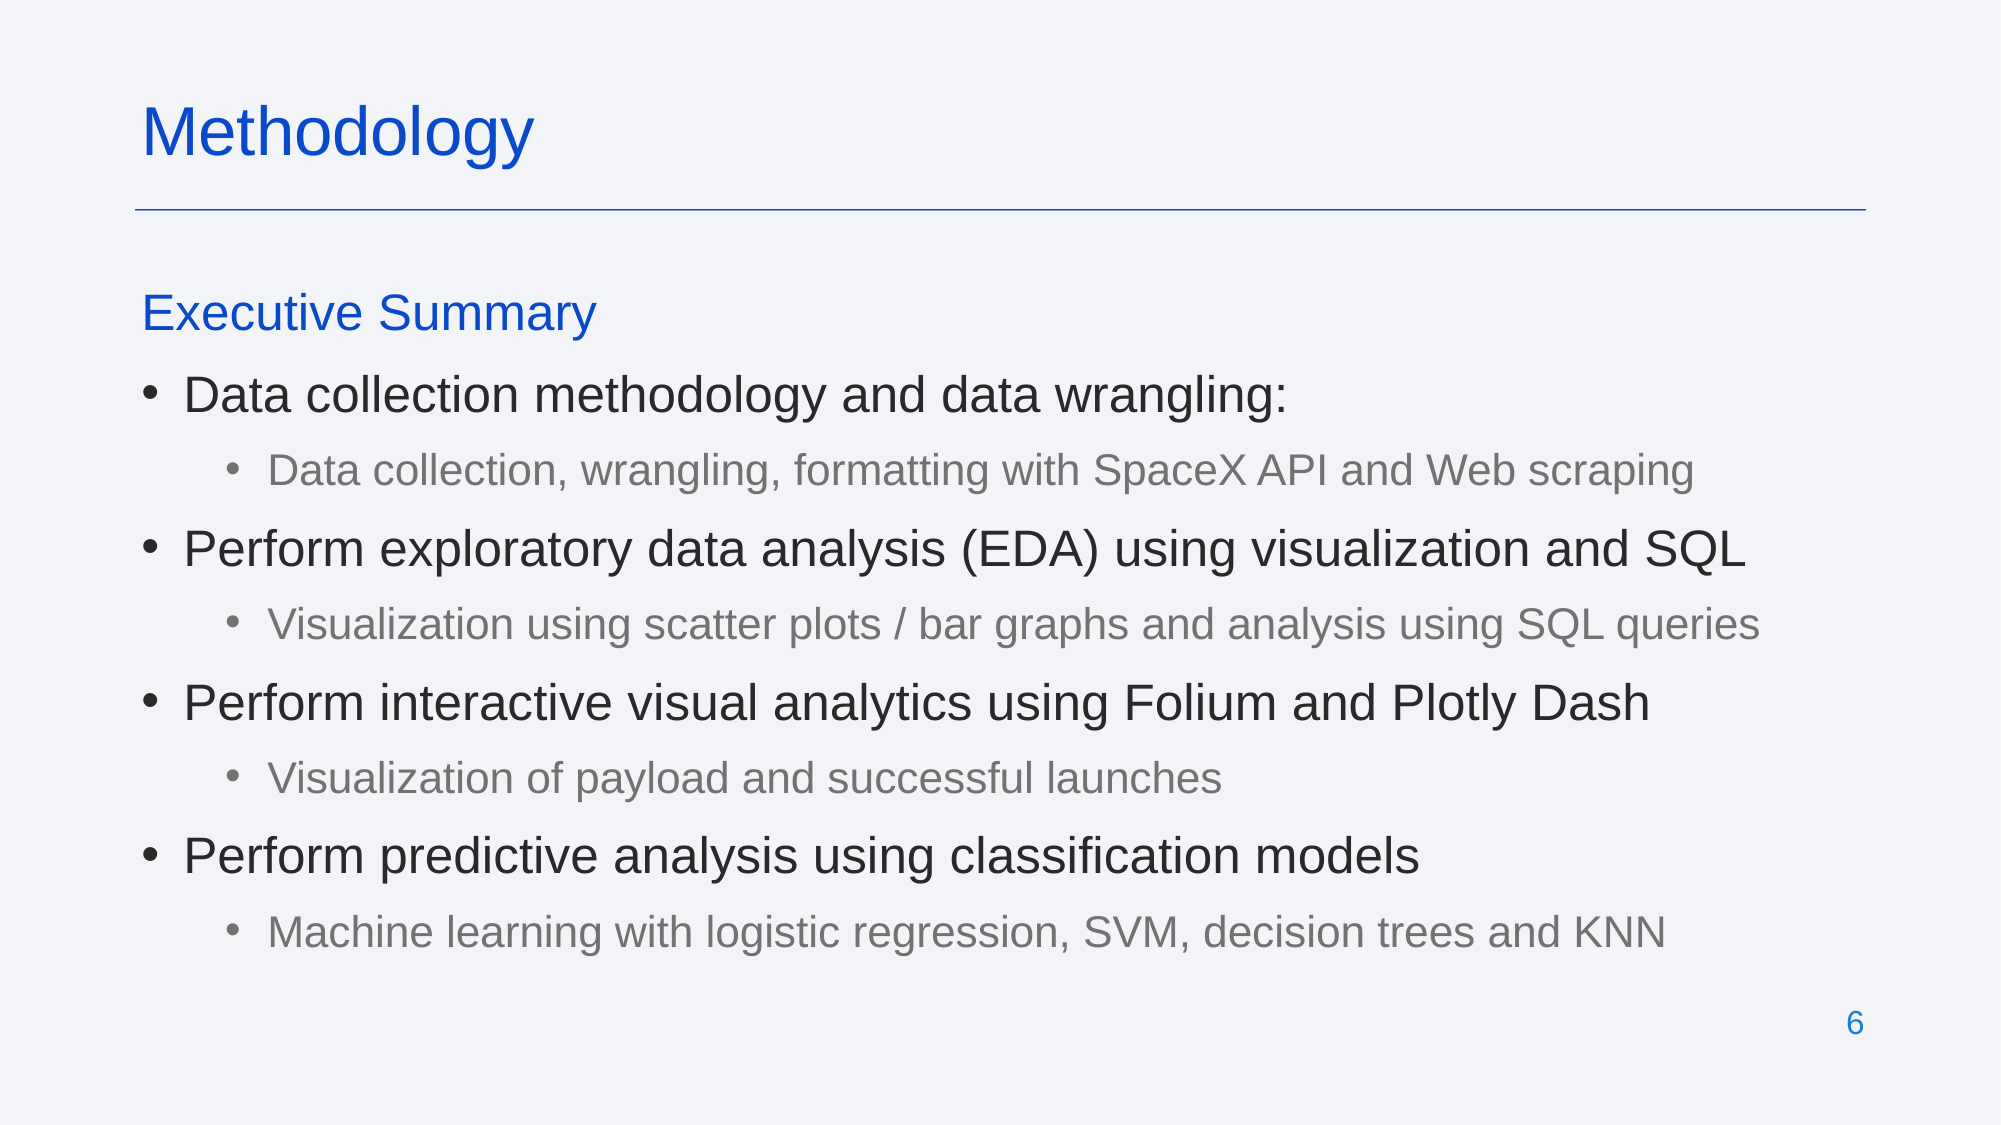

Methodology
Executive Summary
Data collection methodology and data wrangling:
Data collection, wrangling, formatting with SpaceX API and Web scraping
Perform exploratory data analysis (EDA) using visualization and SQL
Visualization using scatter plots / bar graphs and analysis using SQL queries
Perform interactive visual analytics using Folium and Plotly Dash
Visualization of payload and successful launches
Perform predictive analysis using classification models
Machine learning with logistic regression, SVM, decision trees and KNN

6